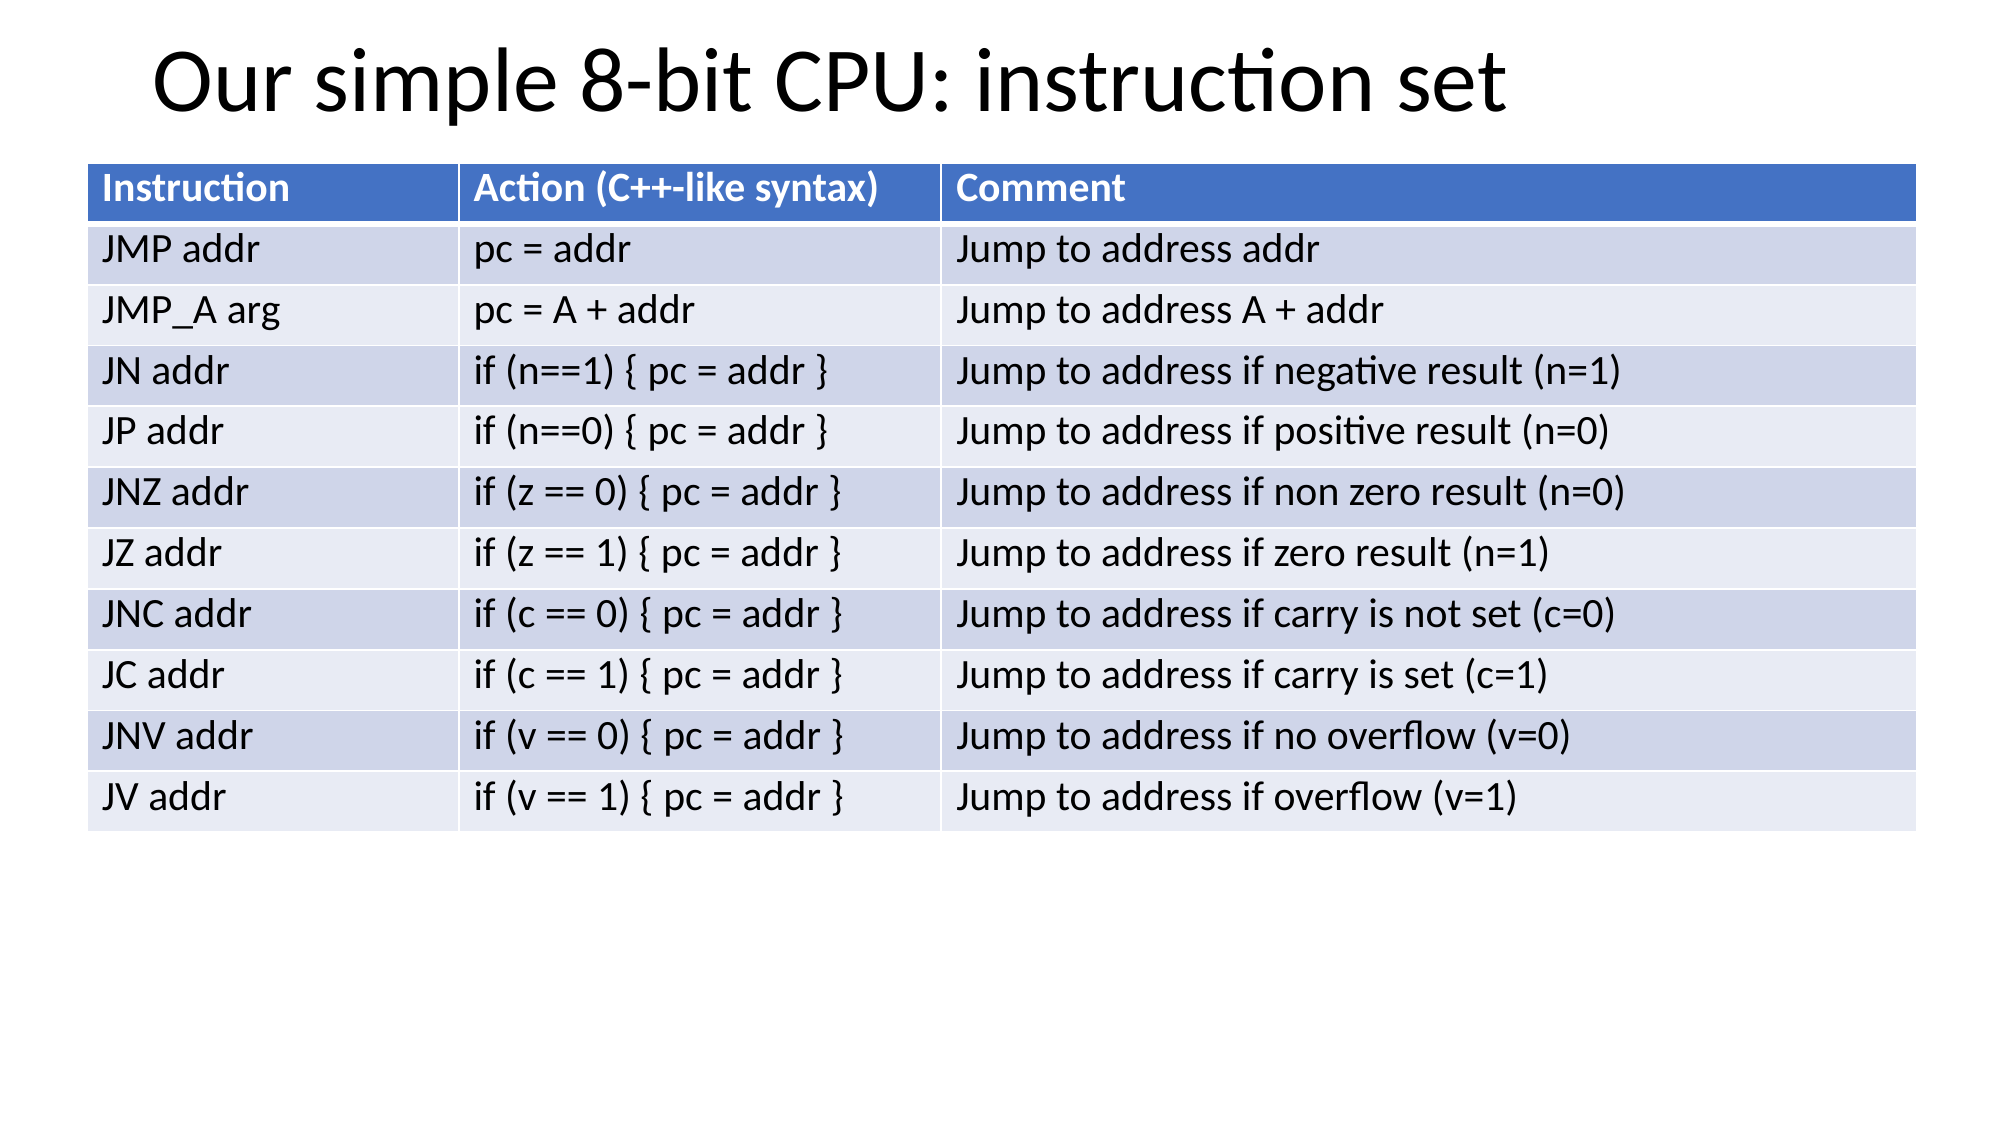

# Our simple 8-bit CPU: instruction set
| Instruction | Action (C++-like syntax) | Comment |
| --- | --- | --- |
| JMP addr | pc = addr | Jump to address addr |
| JMP\_A arg | pc = A + addr | Jump to address A + addr |
| JN addr | if (n==1) { pc = addr } | Jump to address if negative result (n=1) |
| JP addr | if (n==0) { pc = addr } | Jump to address if positive result (n=0) |
| JNZ addr | if (z == 0) { pc = addr } | Jump to address if non zero result (n=0) |
| JZ addr | if (z == 1) { pc = addr } | Jump to address if zero result (n=1) |
| JNC addr | if (c == 0) { pc = addr } | Jump to address if carry is not set (c=0) |
| JC addr | if (c == 1) { pc = addr } | Jump to address if carry is set (c=1) |
| JNV addr | if (v == 0) { pc = addr } | Jump to address if no overflow (v=0) |
| JV addr | if (v == 1) { pc = addr } | Jump to address if overflow (v=1) |